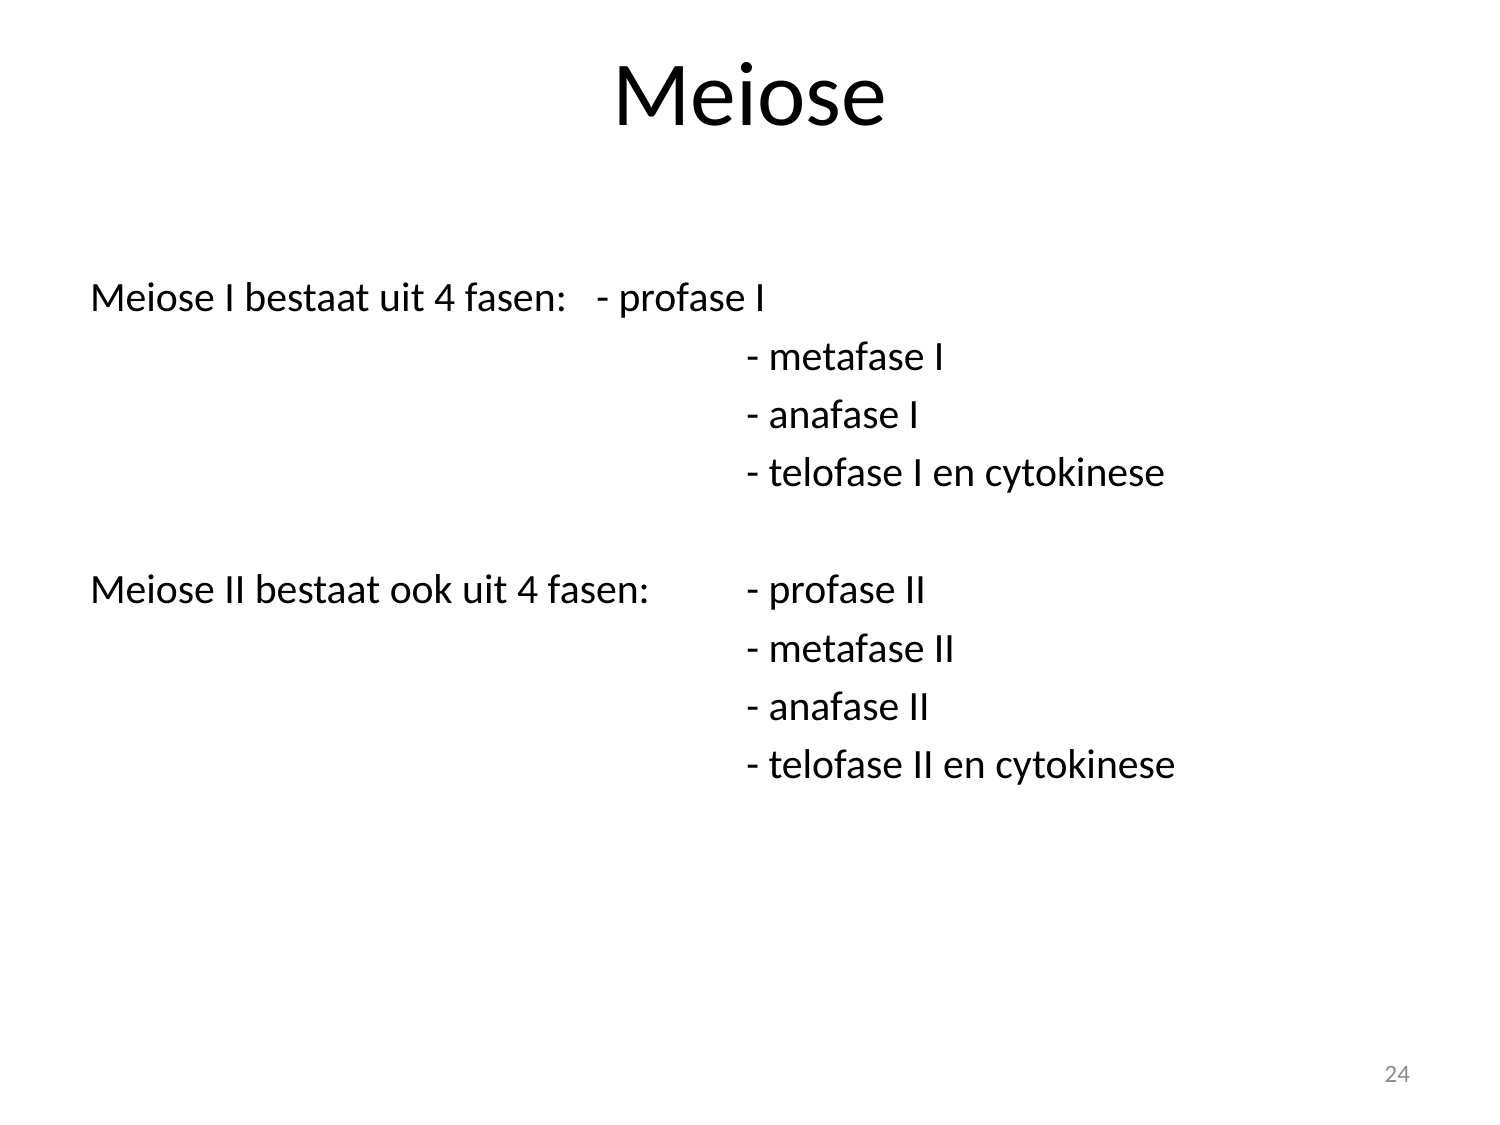

# Meiose
Meiose I bestaat uit 4 fasen:	- profase I
					- metafase I
					- anafase I
					- telofase I en cytokinese

Meiose II bestaat ook uit 4 fasen:	- profase II
					- metafase II
					- anafase II
					- telofase II en cytokinese

24